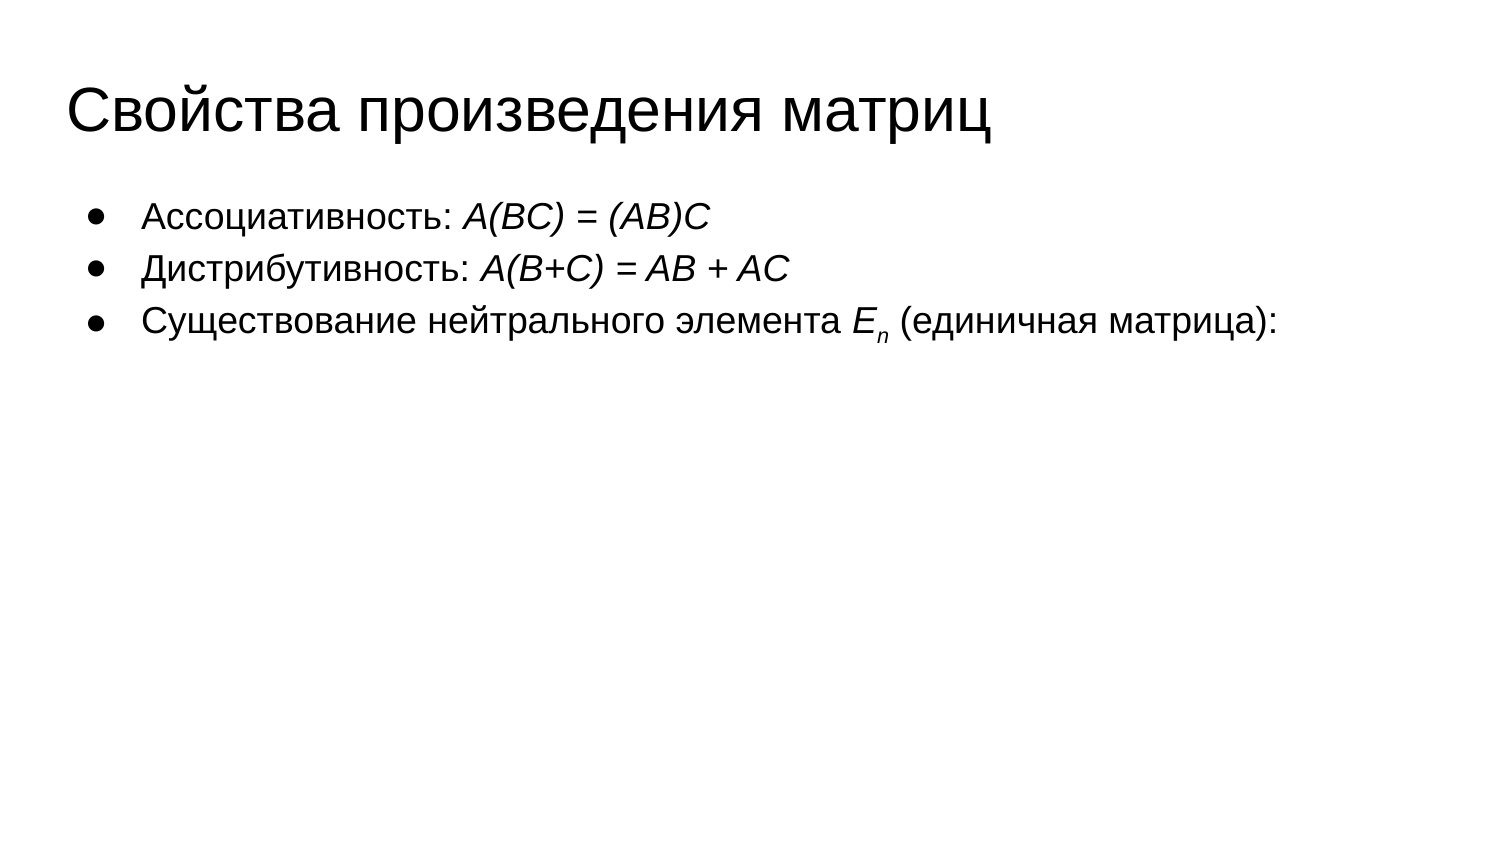

# Свойства произведения матриц
Ассоциативность: A(BC) = (AB)C
Дистрибутивность: A(B+C) = AB + AC
Существование нейтрального элемента En (единичная матрица):